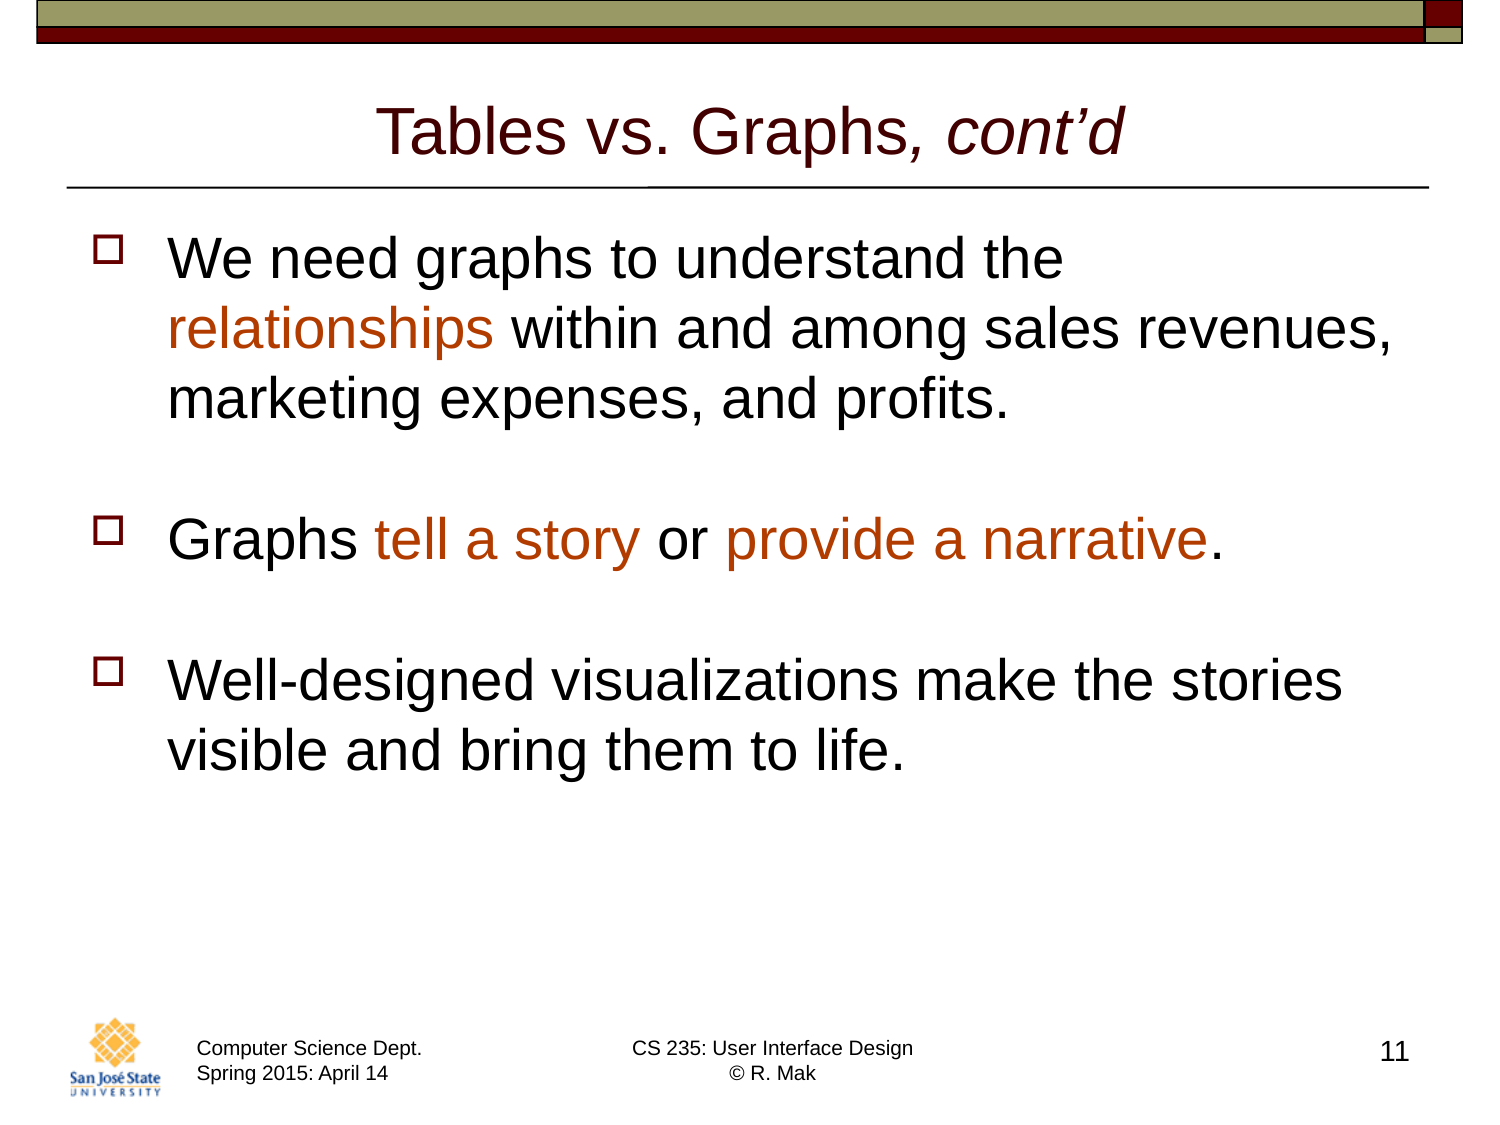

# Tables vs. Graphs, cont’d
We need graphs to understand the
relationships within and among sales revenues, marketing expenses, and profits.

Graphs tell a story or provide a narrative.

Well-designed visualizations make the stories
visible and bring them to life.
11